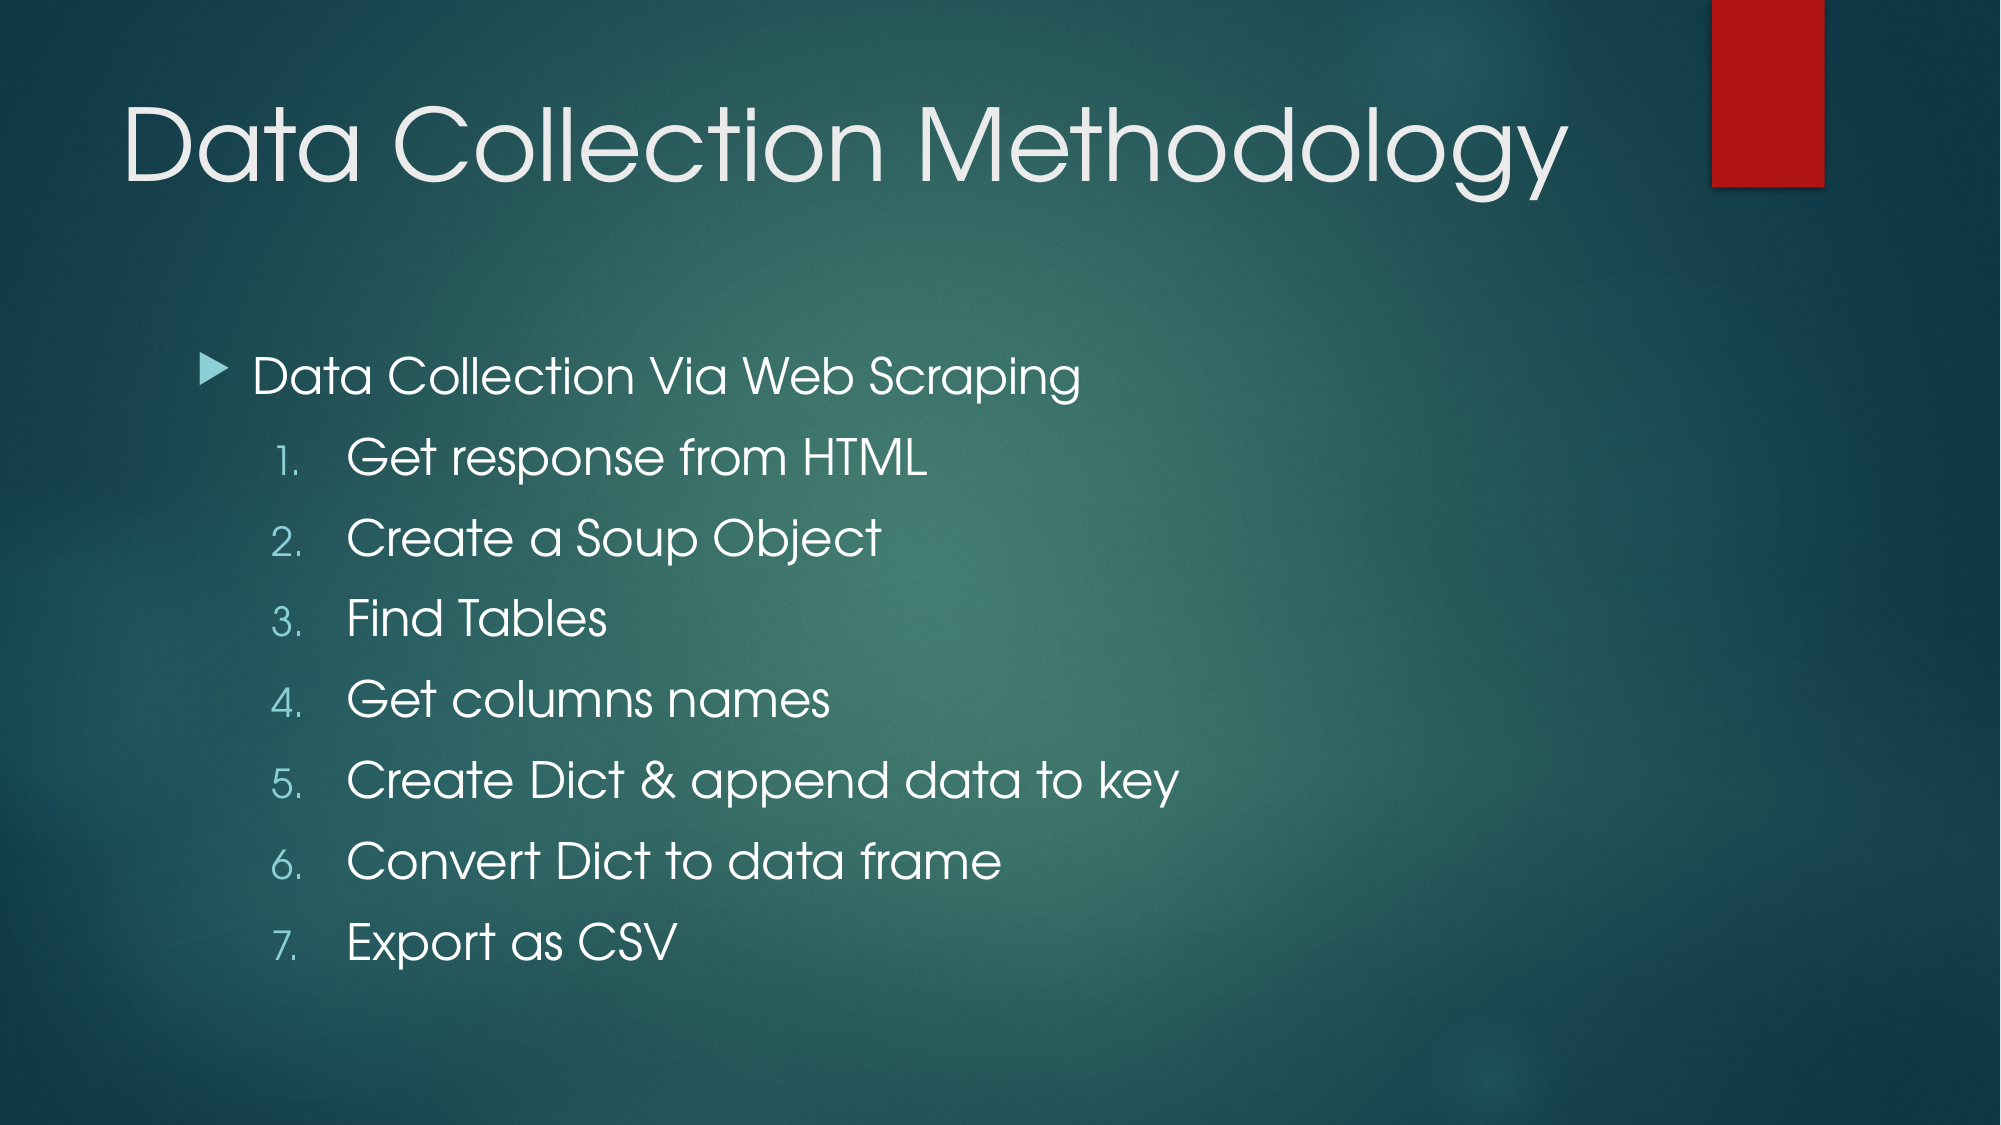

# Data Collection Methodology
Data Collection Via Web Scraping
Get response from HTML
Create a Soup Object
Find Tables
Get columns names
Create Dict & append data to key
Convert Dict to data frame
Export as CSV